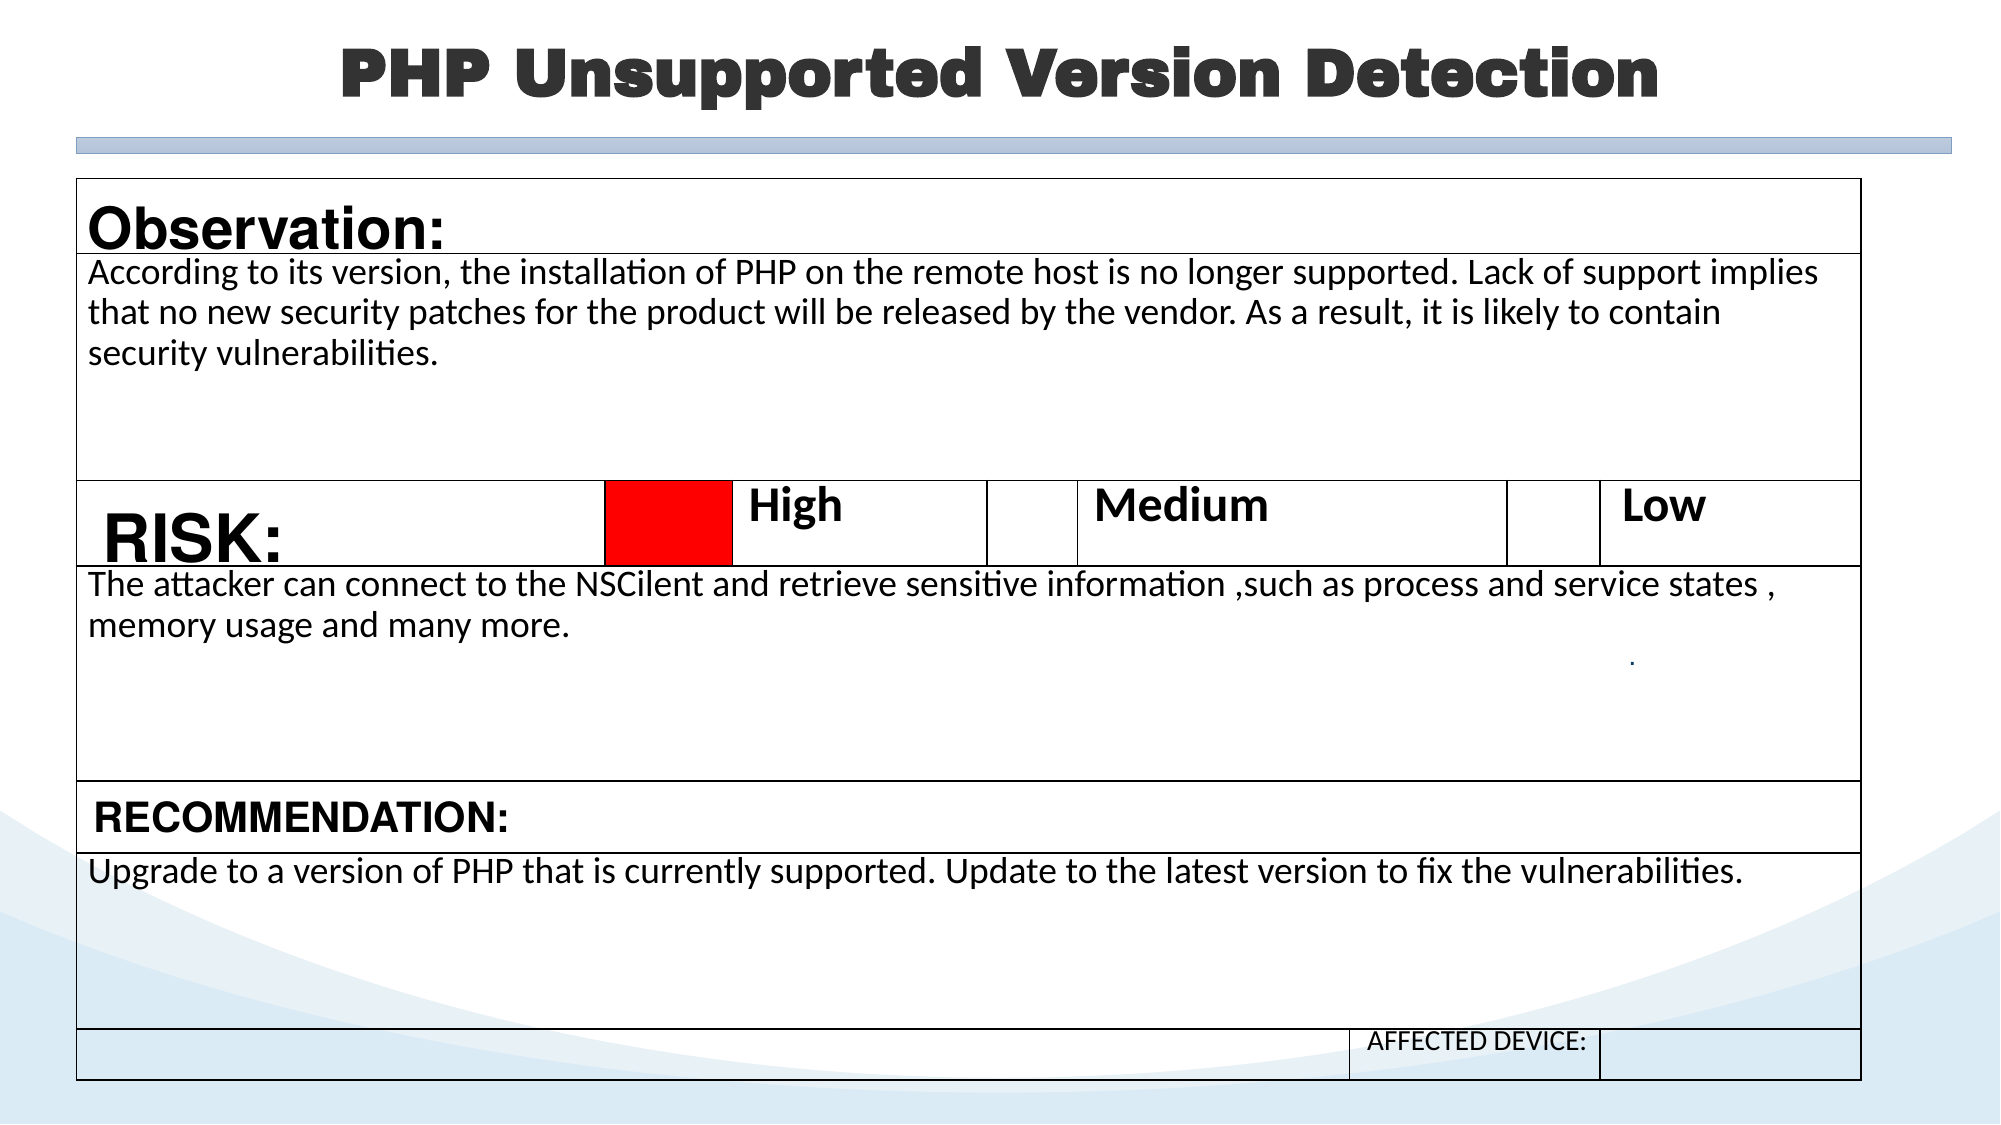

PHP Unsupported Version Detection

| Observation: |  |  |  |  |  |  |  |
| --- | --- | --- | --- | --- | --- | --- | --- |
| According to its version, the installation of PHP on the remote host is no longer supported. Lack of support implies that no new security patches for the product will be released by the vendor. As a result, it is likely to contain security vulnerabilities. |  |  |  |  |  |  |  |
| RISK: |  | High |  | Medium |  |  | Low |
| The attacker can connect to the NSCilent and retrieve sensitive information ,such as process and service states , memory usage and many more. |  |  |  |  |  |  |  |
| RECOMMENDATION: |  |  |  |  |  |  |  |
| Upgrade to a version of PHP that is currently supported. Update to the latest version to fix the vulnerabilities. |  |  |  |  |  |  |  |
|  |  |  |  |  | AFFECTED DEVICE: |  |  |
.